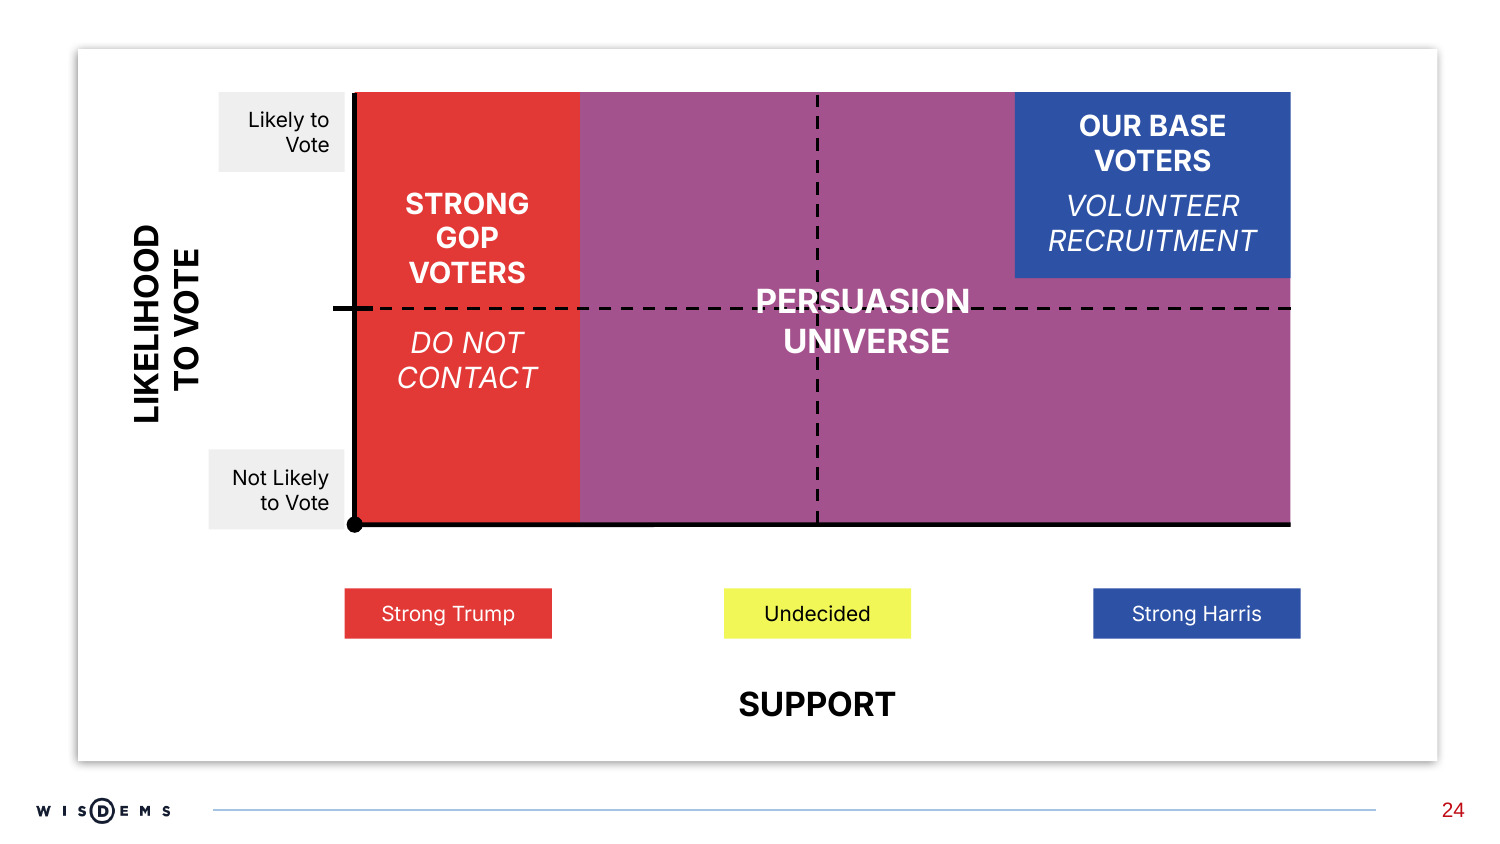

Likely to Vote

OUR BASE VOTERS
VOLUNTEER RECRUITMENT
STRONG GOP VOTERS

DO NOT CONTACT
PERSUASION
 UNIVERSE
LIKELIHOOD
TO VOTE

Not Likely to Vote

Strong Trump
Undecided
Strong Harris
SUPPORT